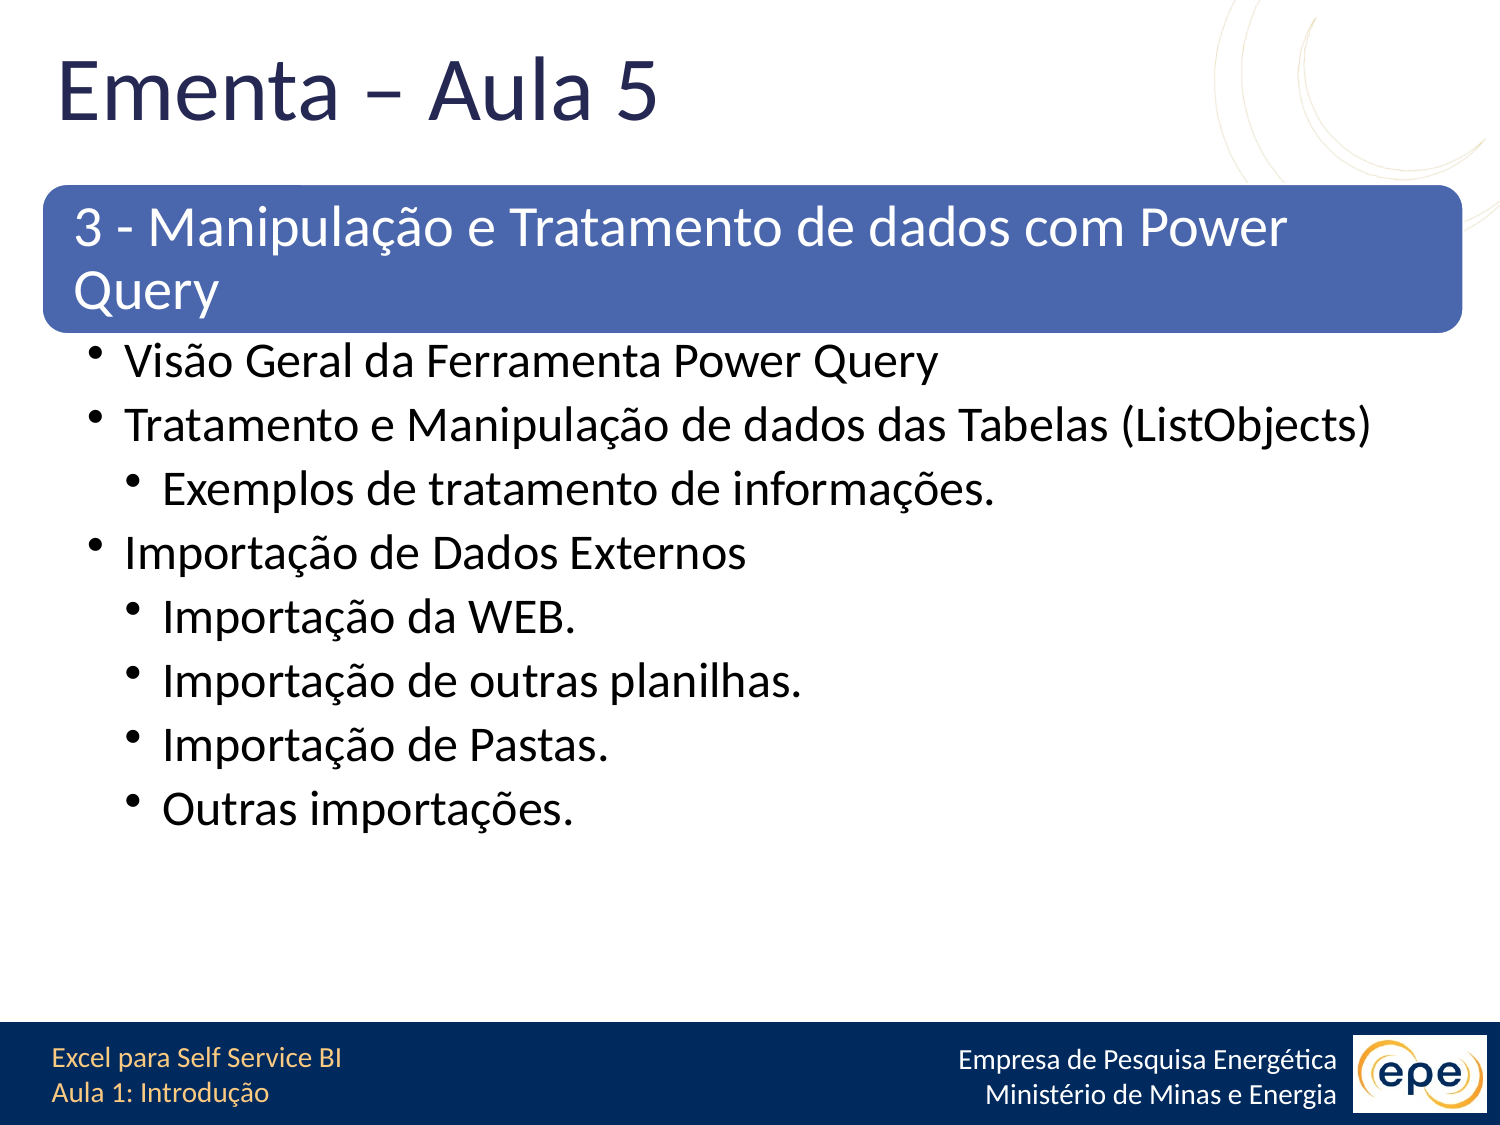

# Ementa – Aula 5
3 - Manipulação e Tratamento de dados com Power Query
Visão Geral da Ferramenta Power Query
Tratamento e Manipulação de dados das Tabelas (ListObjects)
Exemplos de tratamento de informações.
Importação de Dados Externos
Importação da WEB.
Importação de outras planilhas.
Importação de Pastas.
Outras importações.